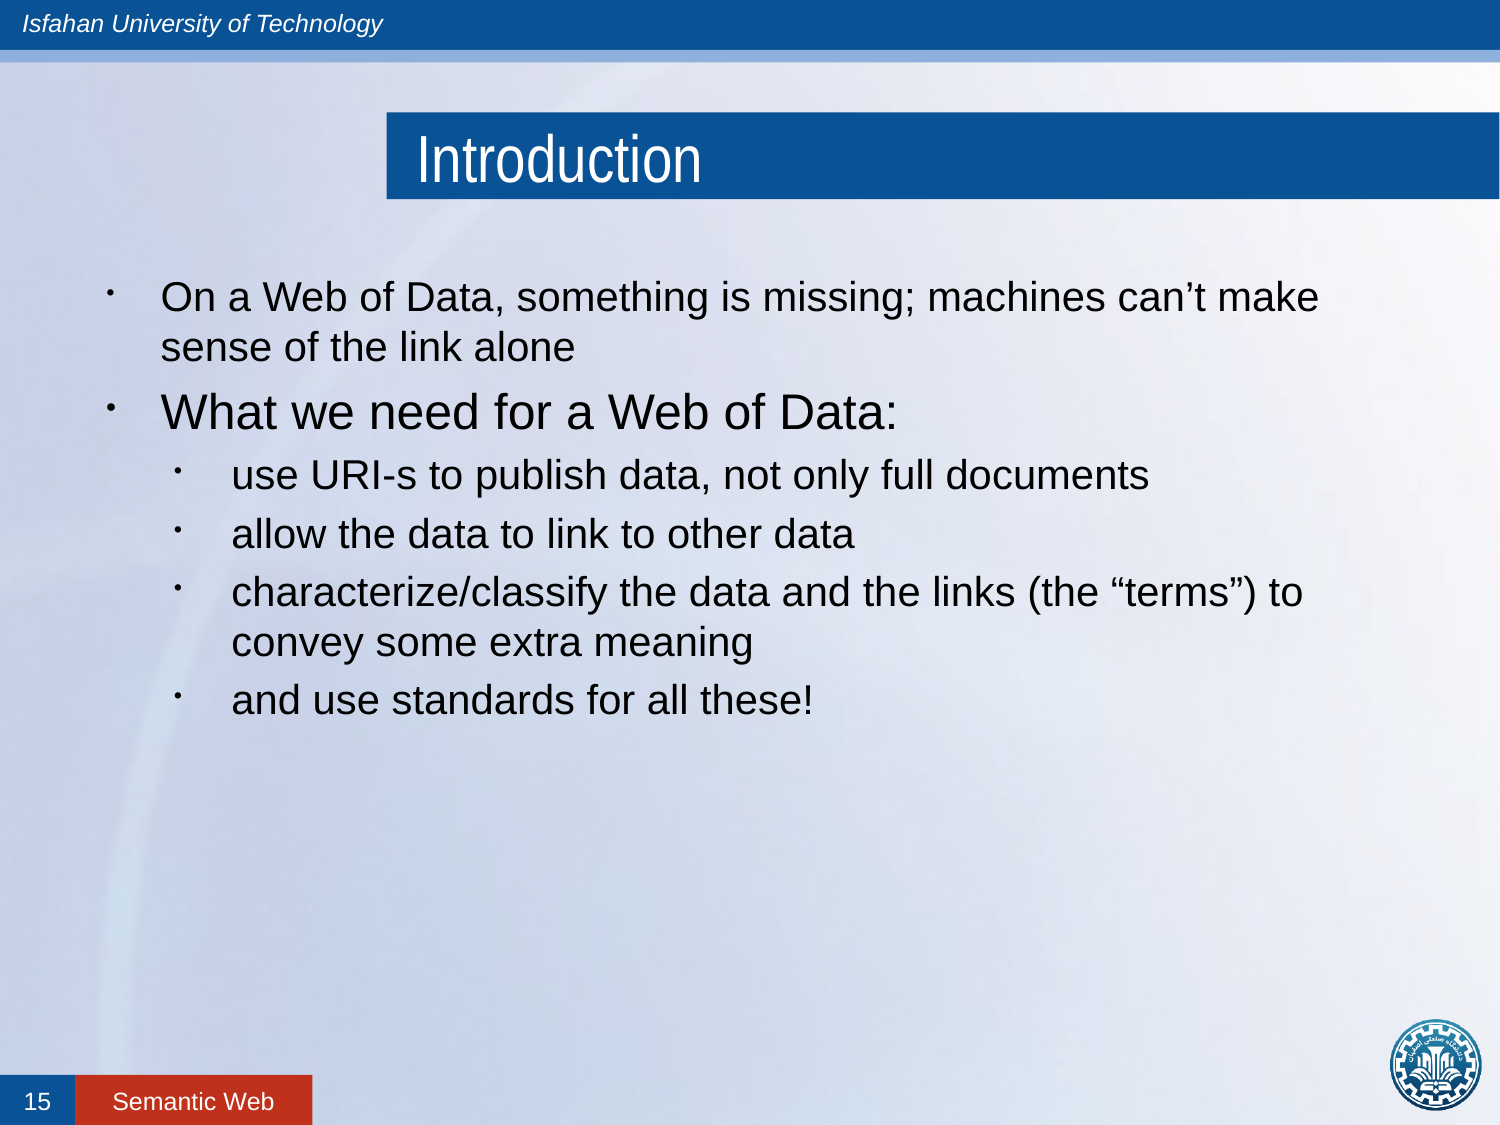

# Introduction
On a Web of Data, something is missing; machines can’t make sense of the link alone
What we need for a Web of Data:
use URI-s to publish data, not only full documents
allow the data to link to other data
characterize/classify the data and the links (the “terms”) to convey some extra meaning
and use standards for all these!
15
Semantic Web